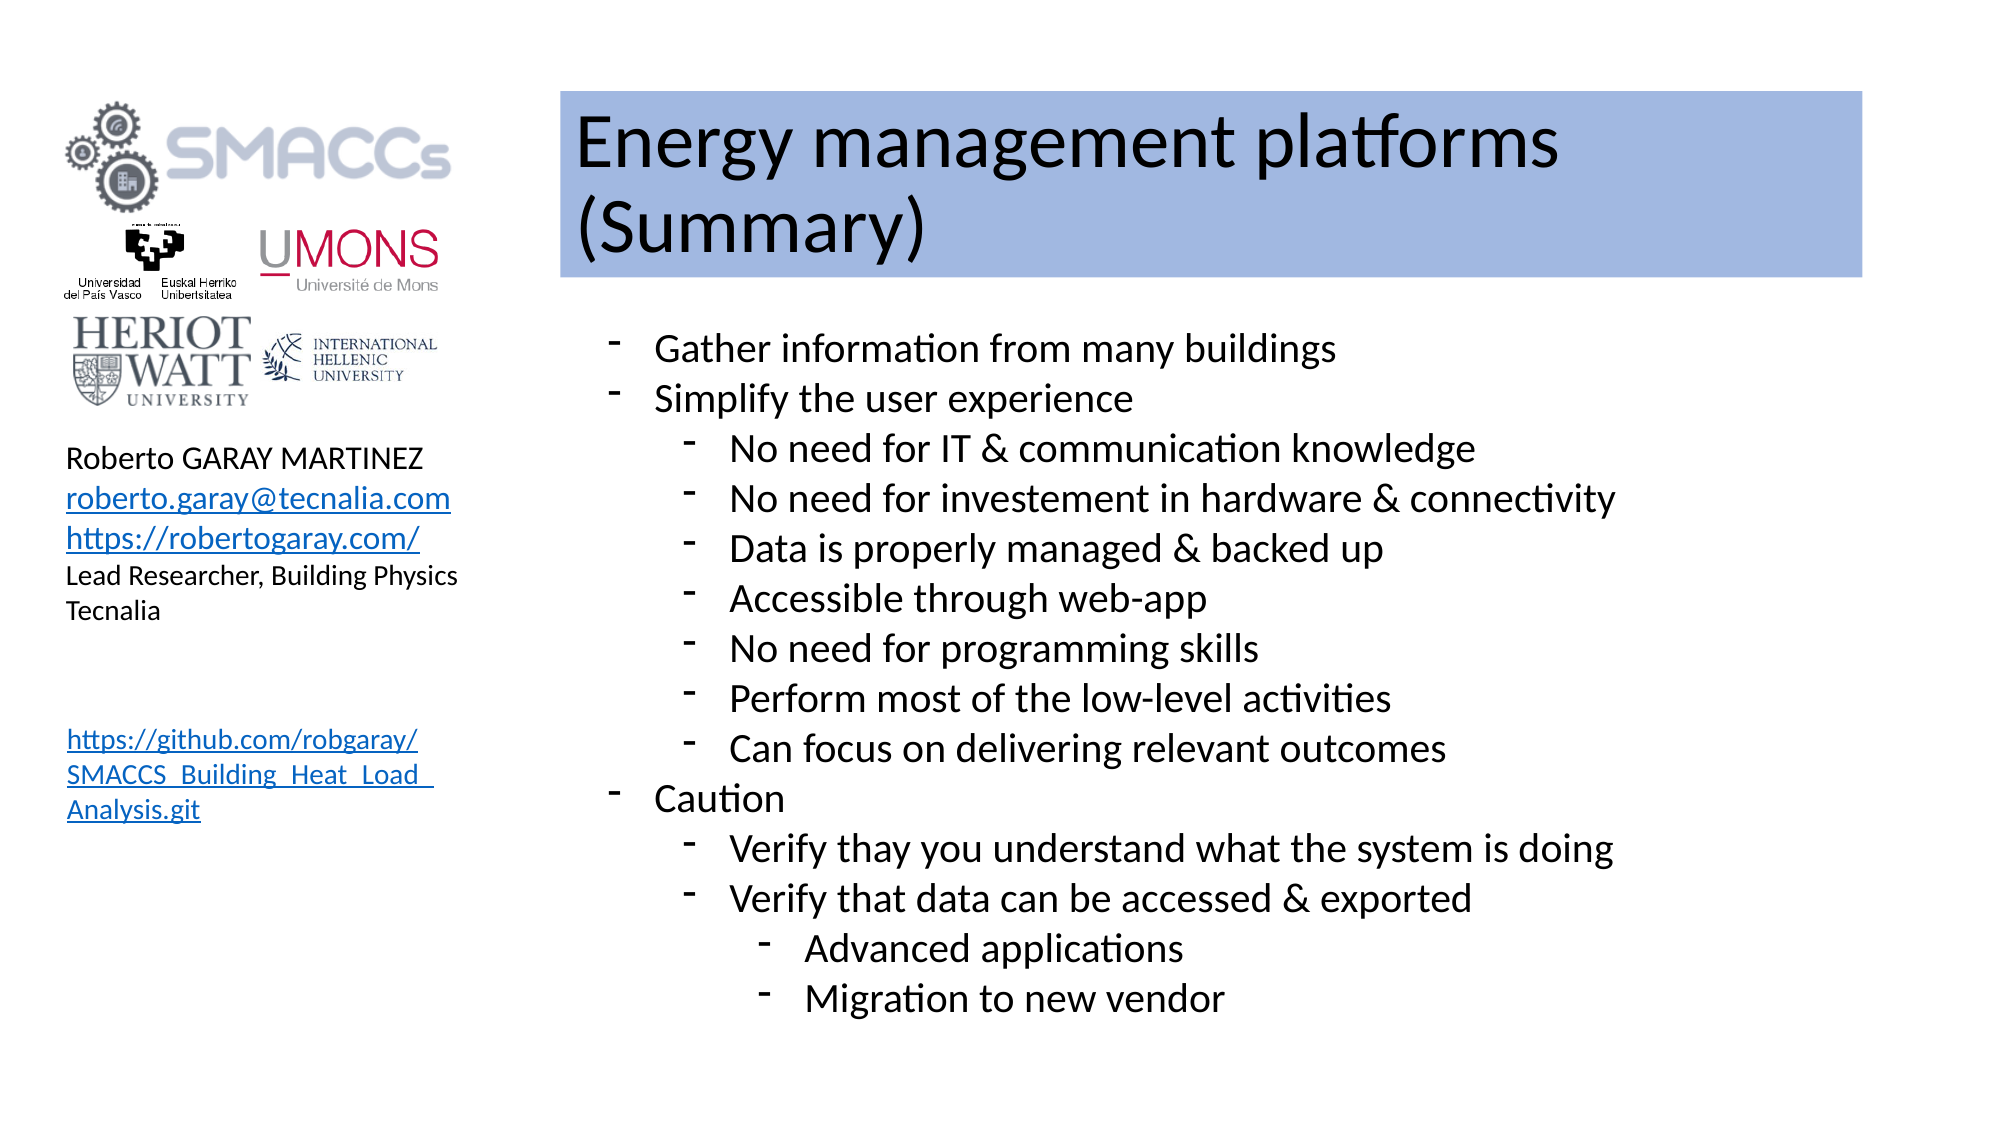

# Energy management platforms (Summary)

Gather information from many buildings
Simplify the user experience
No need for IT & communication knowledge
No need for investement in hardware & connectivity
Data is properly managed & backed up
Accessible through web-app
No need for programming skills
Perform most of the low-level activities
Can focus on delivering relevant outcomes
Caution
Verify thay you understand what the system is doing
Verify that data can be accessed & exported
Advanced applications
Migration to new vendor